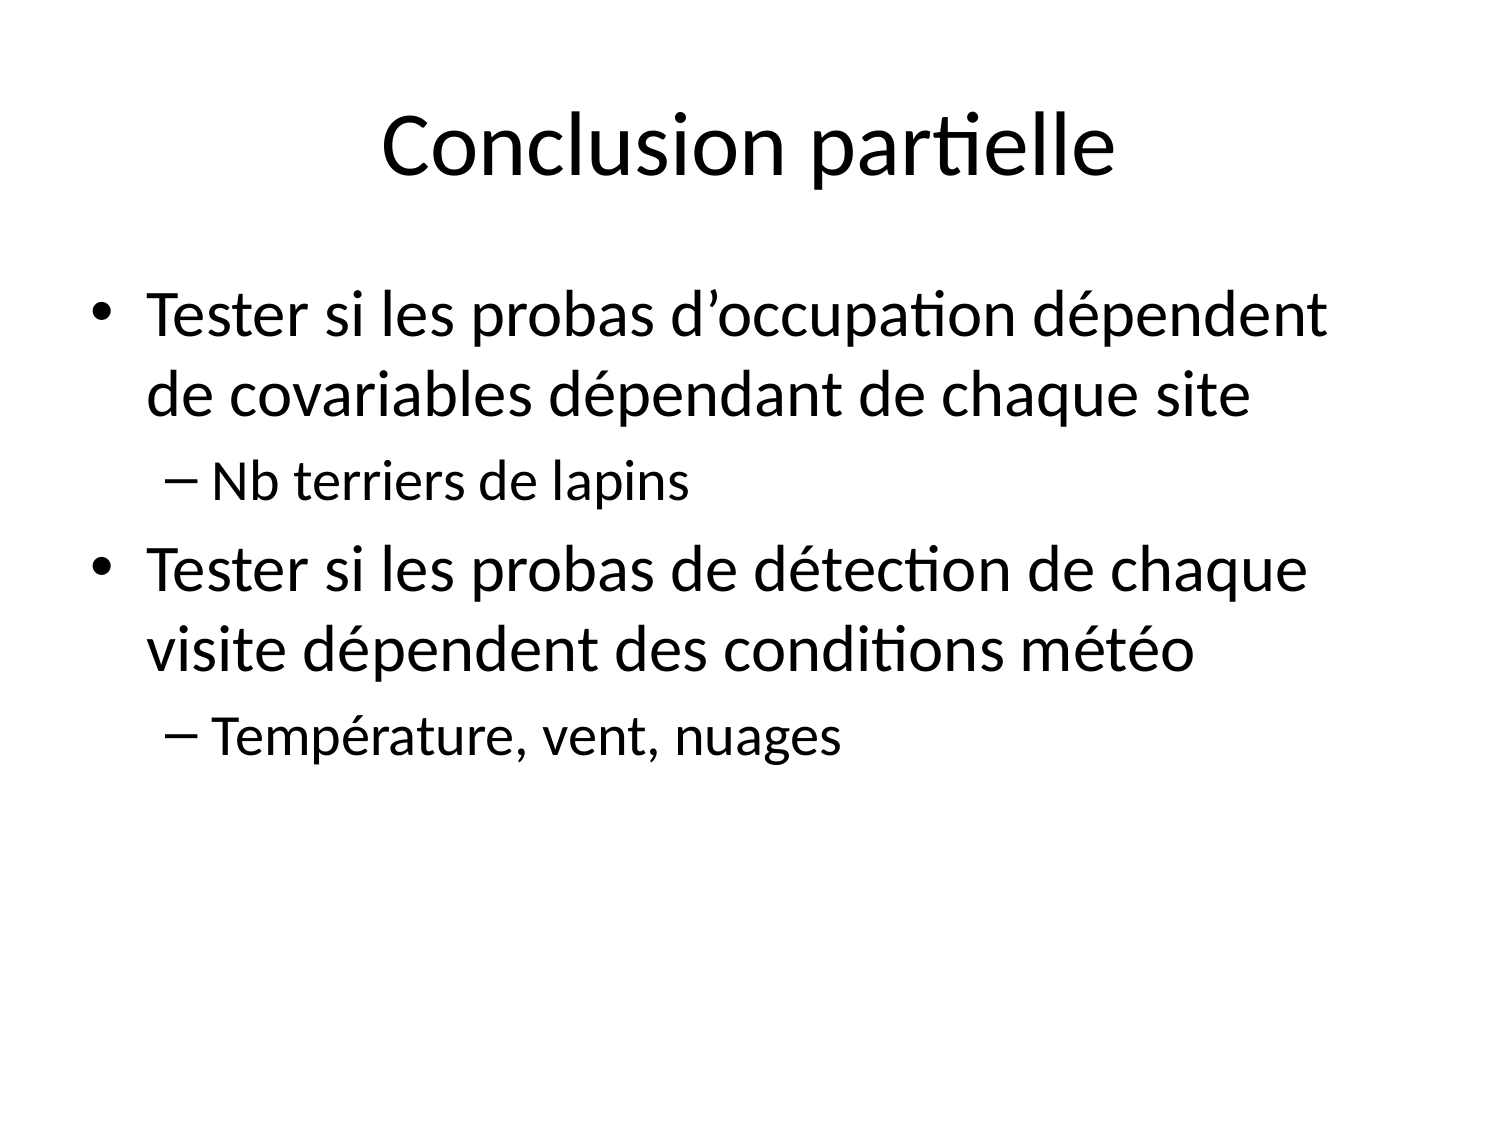

# Conclusion partielle
Tester si les probas d’occupation dépendent de covariables dépendant de chaque site
Nb terriers de lapins
Tester si les probas de détection de chaque visite dépendent des conditions météo
Température, vent, nuages